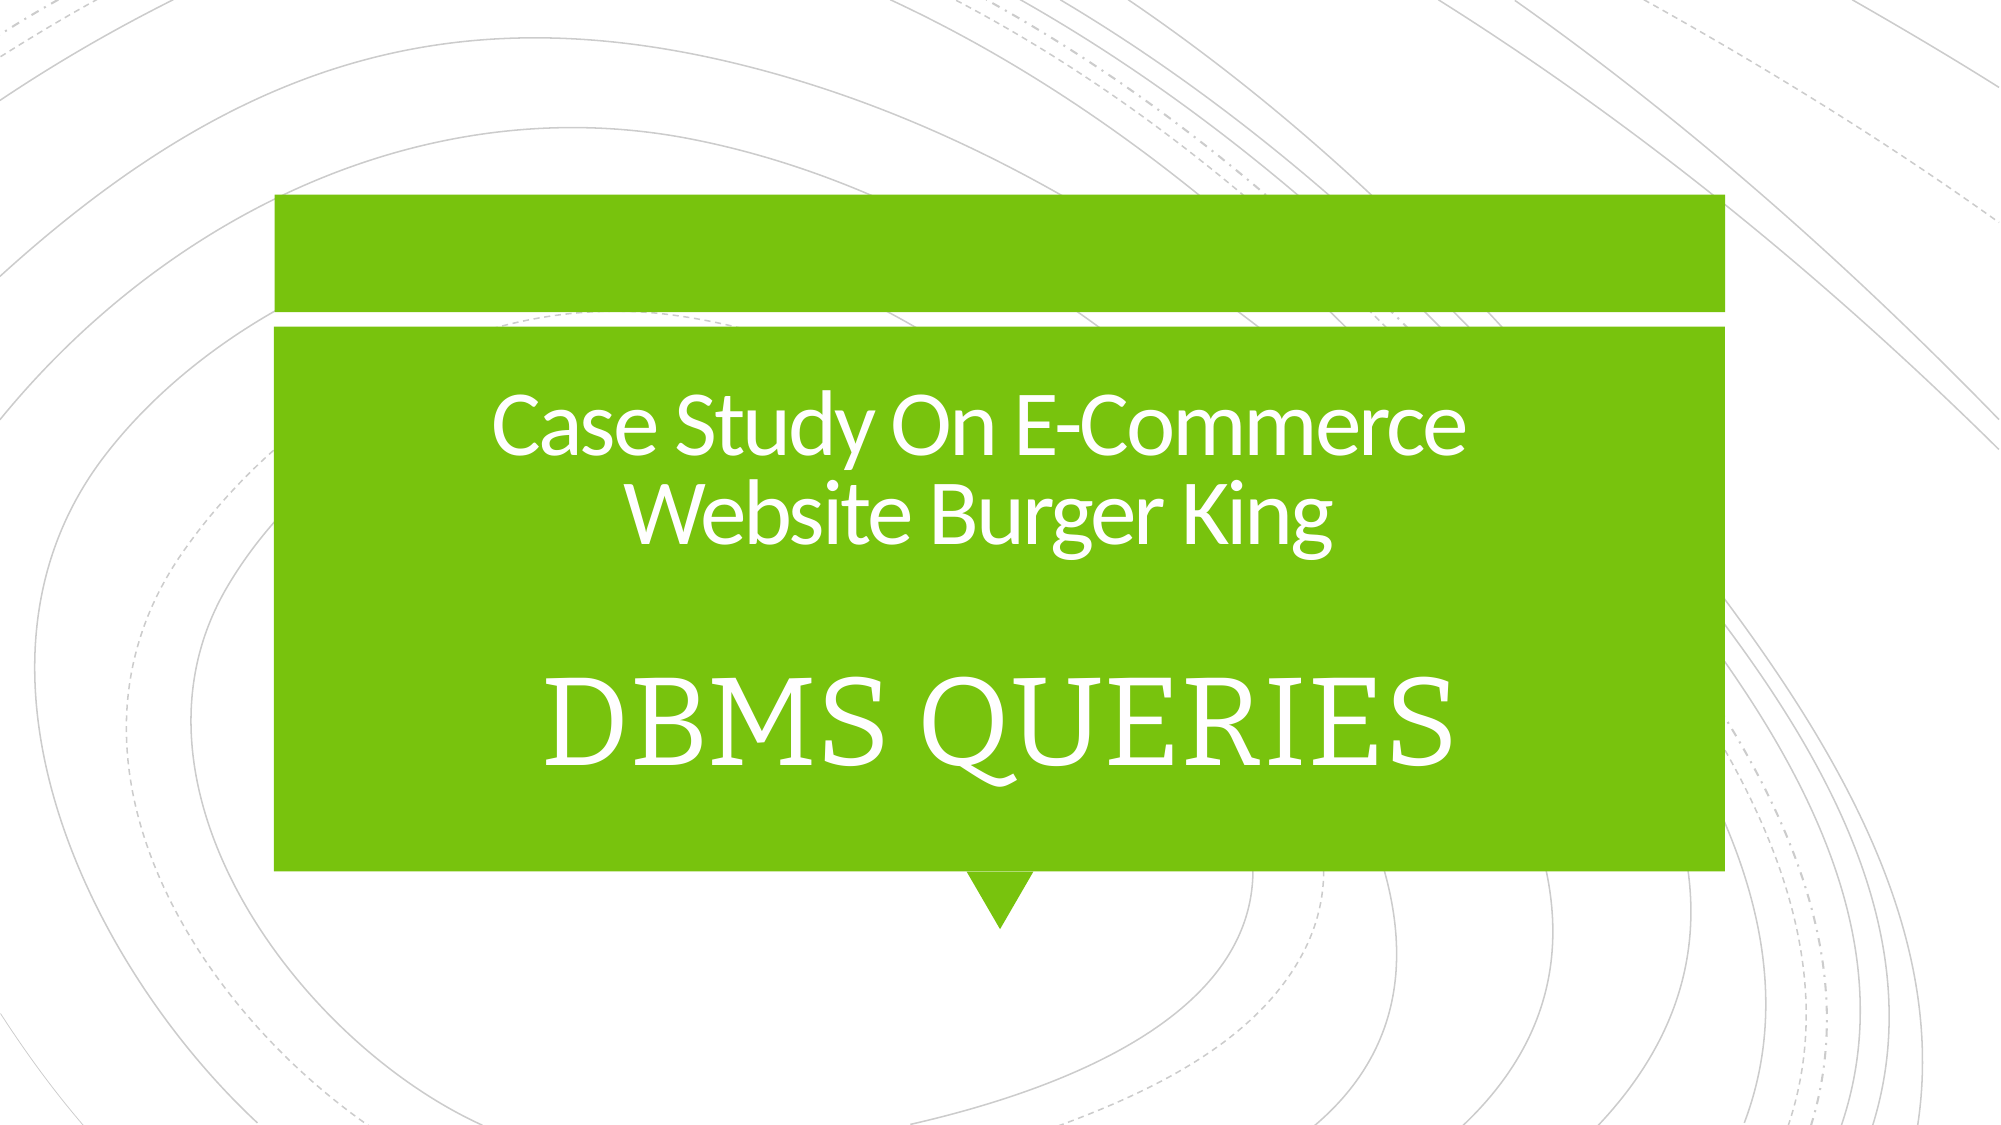

# Case Study On E-Commerce Website Burger King
DBMS QUERIES